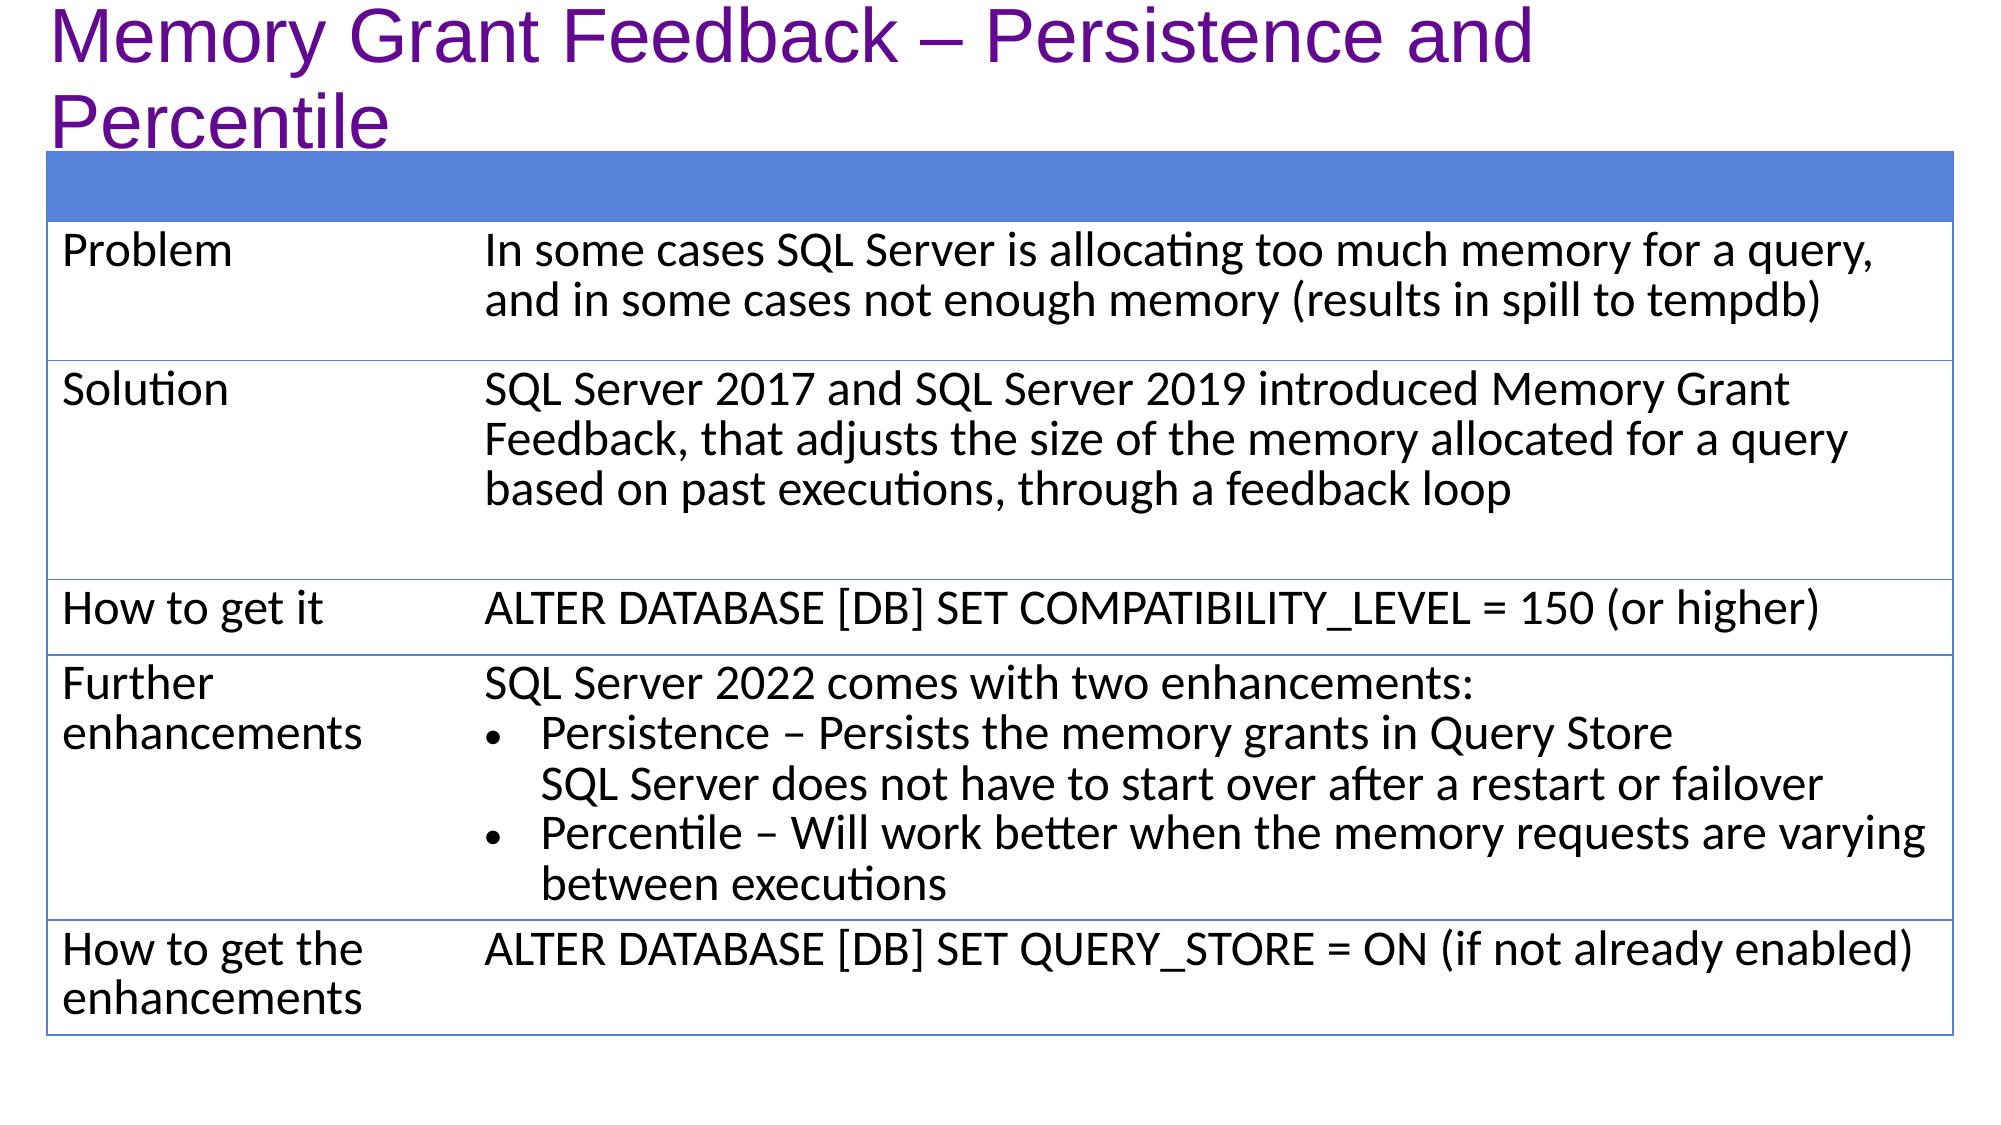

Memory Grant Feedback – Persistence and Percentile
|  |  |
| --- | --- |
| Problem | In some cases SQL Server is allocating too much memory for a query, and in some cases not enough memory (results in spill to tempdb) |
| Solution | SQL Server 2017 and SQL Server 2019 introduced Memory Grant Feedback, that adjusts the size of the memory allocated for a query based on past executions, through a feedback loop |
| How to get it | ALTER DATABASE [DB] SET COMPATIBILITY\_LEVEL = 150 (or higher) |
| Further enhancements | SQL Server 2022 comes with two enhancements: Persistence – Persists the memory grants in Query Store SQL Server does not have to start over after a restart or failover Percentile – Will work better when the memory requests are varying between executions |
| How to get the enhancements | ALTER DATABASE [DB] SET QUERY\_STORE = ON (if not already enabled) |